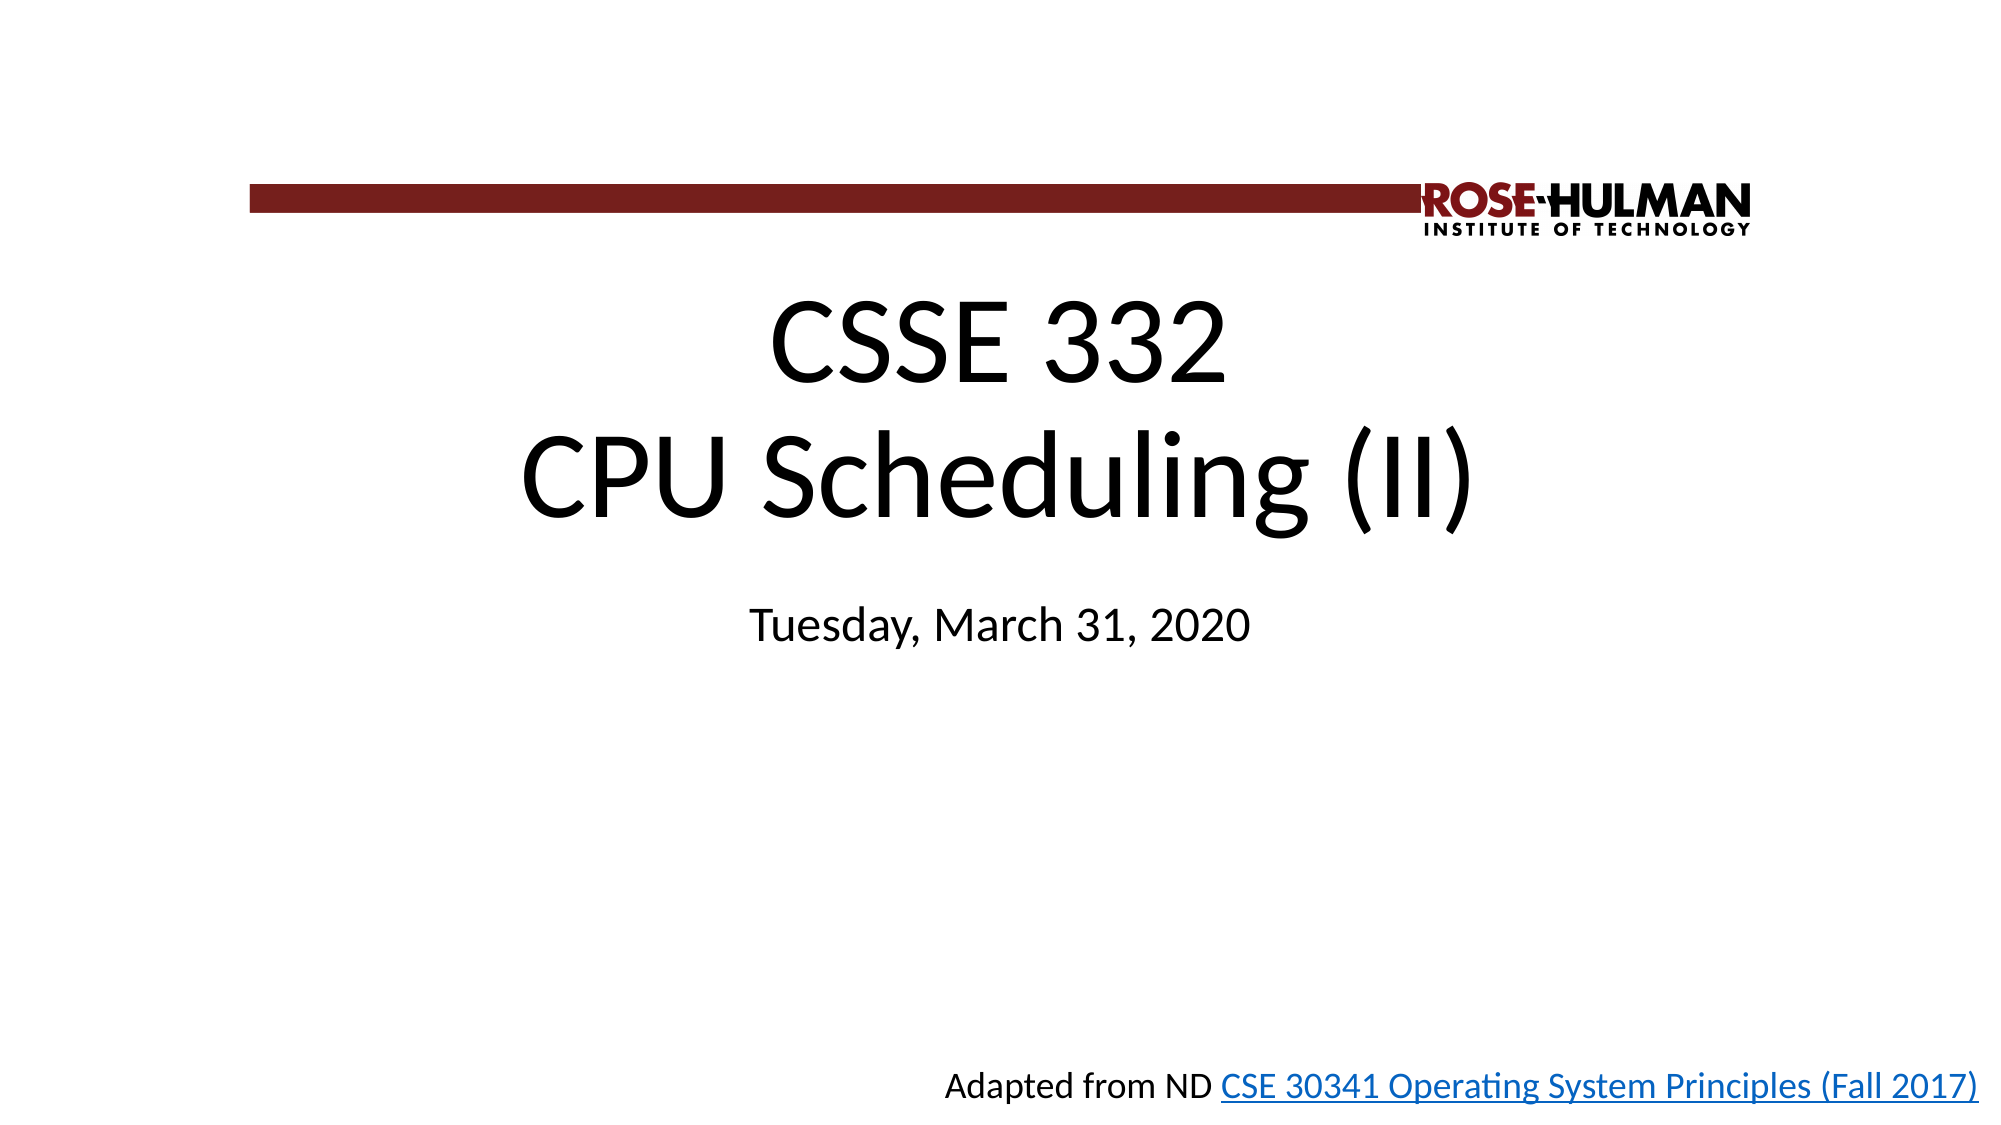

# CSSE 332 CPU Scheduling (II)
Tuesday, March 31, 2020
Adapted from ND CSE 30341 Operating System Principles (Fall 2017)